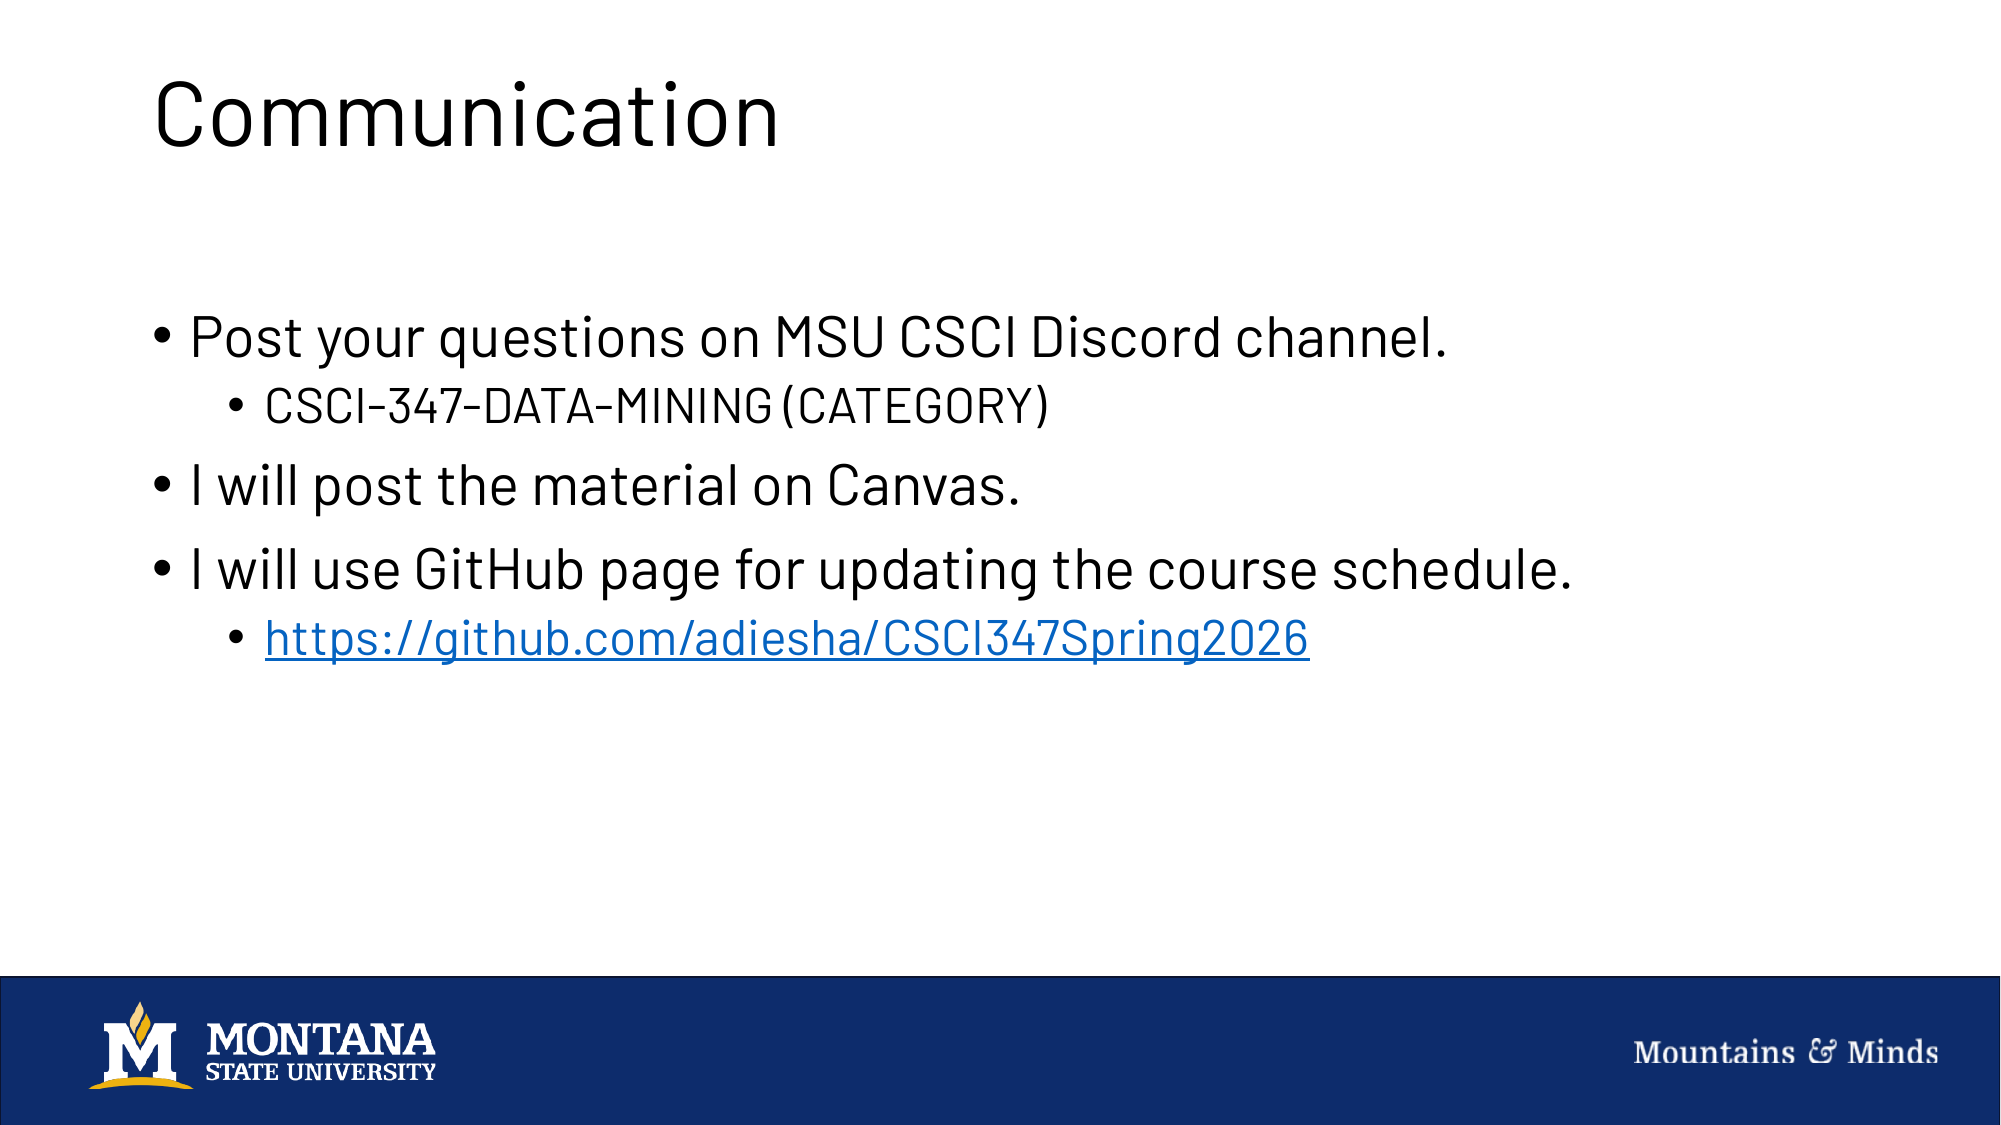

# Communication
Post your questions on MSU CSCI Discord channel.
CSCI-347-DATA-MINING (CATEGORY)
I will post the material on Canvas.
I will use GitHub page for updating the course schedule.
https://github.com/adiesha/CSCI347Spring2026